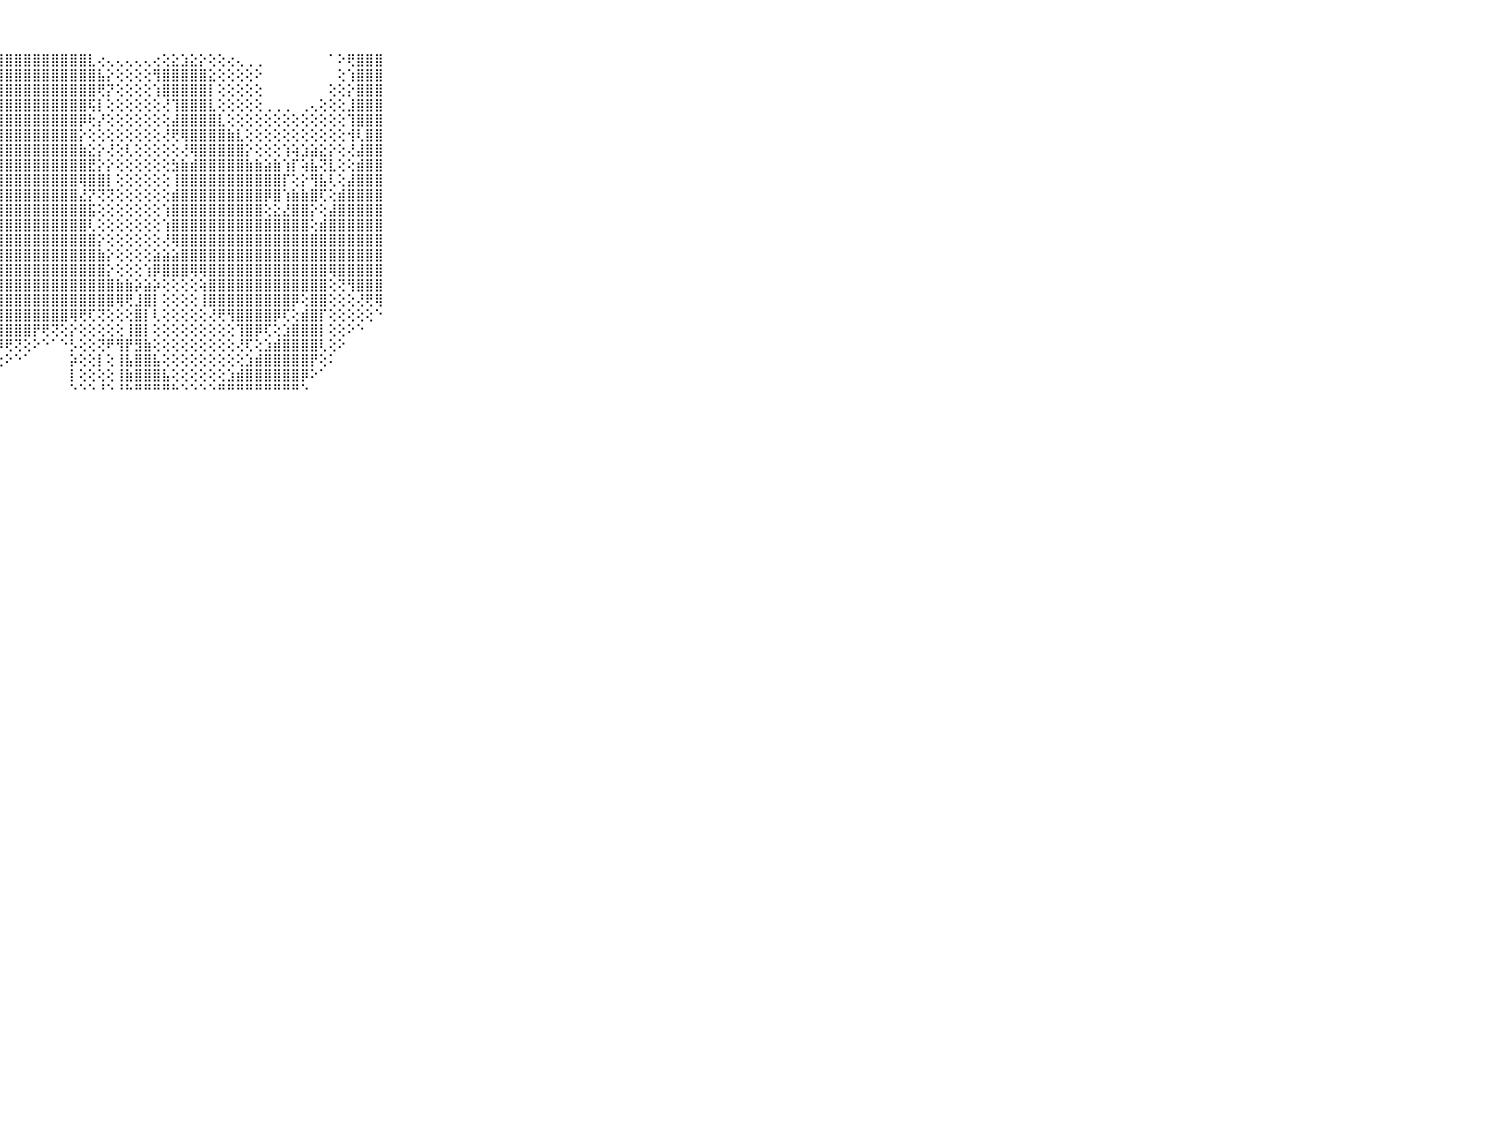

⠀⠀⠀⠀⠀⠀⠀⠀⠀⠀⠀⣿⣿⣿⣿⣿⣿⣿⣿⣿⣿⣿⣿⣿⣿⣿⣿⣿⣿⣿⣿⣿⣿⣿⣿⣿⣿⣇⢔⢄⢄⢄⢄⢄⢔⢕⣕⣱⣕⡕⢕⢕⢔⢄⢀⢀⠀⠀⠀⠀⠀⠀⠀⠁⠕⢟⣿⣿⣿⠀⠀⠀⠀⠀⠀⠀⠀⠀⠀⠀⠀
⠀⠀⠀⠀⠀⠀⠀⠀⠀⠀⠀⣿⣿⣿⣿⣿⣿⣿⣿⣿⣿⣿⣿⣿⣿⣿⣿⣿⣿⣿⣿⣿⣿⣿⣿⣿⣿⣿⣧⡕⢕⢕⢕⢕⢻⣿⣿⣿⣿⣿⣕⢕⢕⢕⢕⠕⠀⠀⠀⠀⠀⠀⠀⠀⢕⢱⣿⣿⣿⠀⠀⠀⠀⠀⠀⠀⠀⠀⠀⠀⠀
⠀⠀⠀⠀⠀⠀⠀⠀⠀⠀⠀⣿⣿⣿⣿⣿⣿⣿⣿⣿⣿⣿⣿⣿⣿⣿⣿⣿⣿⣿⣿⣿⣿⣿⣿⣿⣿⣿⢟⡝⢕⢕⢕⢕⢱⣿⣿⣿⣿⣿⡇⢕⢕⢕⢕⢕⠀⠀⠀⠀⠀⠀⠀⢕⢕⡕⣿⣿⣿⠀⠀⠀⠀⠀⠀⠀⠀⠀⠀⠀⠀
⠀⠀⠀⠀⠀⠀⠀⠀⠀⠀⠀⣿⣿⣿⣿⣿⣿⣿⣿⣿⣿⣿⣿⣿⣿⣿⣿⣿⣿⣿⣿⣿⣿⣿⣿⣿⣿⢯⡇⢕⢕⢕⢕⢕⢕⢜⢹⣿⣿⣿⣇⢕⢕⢕⢕⢕⢀⢀⢀⠀⢀⢄⢕⢕⢕⣸⣿⣿⣿⠀⠀⠀⠀⠀⠀⠀⠀⠀⠀⠀⠀
⠀⠀⠀⠀⠀⠀⠀⠀⠀⠀⠀⣿⣿⣿⣿⣿⣿⣿⣿⣿⣿⣿⣿⣿⣿⣿⣿⣿⣿⣿⣿⣿⣿⣿⣿⣿⡿⢗⡜⢕⢕⢕⢕⢕⢕⢕⣼⣿⣿⣿⣿⣇⢕⢕⢕⢕⢕⢕⢕⢕⢕⢕⢕⢕⢕⢹⣿⣿⣿⠀⠀⠀⠀⠀⠀⠀⠀⠀⠀⠀⠀
⠀⠀⠀⠀⠀⠀⠀⠀⠀⠀⠀⣿⣿⣿⣿⣿⣿⣿⣿⣿⣿⣿⣿⣿⣿⣿⣿⣿⣿⣿⣿⣿⣿⣿⣿⣿⡕⢕⢕⢕⢕⢕⢕⢕⢕⢜⢟⢿⣿⣿⣿⣿⣷⣇⢕⢕⢕⢕⢕⢕⢕⢕⢕⢕⢕⢺⢇⣿⣿⠀⠀⠀⠀⠀⠀⠀⠀⠀⠀⠀⠀
⠀⠀⠀⠀⠀⠀⠀⠀⠀⠀⠀⣿⣿⣿⣿⣿⣿⣿⣿⣿⣿⣿⣿⣿⣿⣿⣿⣿⣿⣿⣿⣿⣿⣿⣿⣿⣷⣕⡕⢜⢕⢇⢕⢕⢕⢕⢕⢜⢿⣿⣿⣿⣿⣿⡕⢕⢕⢕⢱⢵⣱⣵⣕⡕⢕⢜⣼⣿⣿⠀⠀⠀⠀⠀⠀⠀⠀⠀⠀⠀⠀
⠀⠀⠀⠀⠀⠀⠀⠀⠀⠀⠀⣿⣿⣿⣿⣿⣿⣿⣿⣿⣿⣿⣿⣿⣿⣿⣿⣿⣿⣿⣿⣿⣿⣿⣿⣿⣿⣟⡕⡕⢕⢕⢕⢕⢕⢕⣳⣷⣾⣿⣿⣿⣿⣿⣷⣷⣵⣷⢱⡏⢵⣧⢝⣇⢕⢕⣾⣿⣿⠀⠀⠀⠀⠀⠀⠀⠀⠀⠀⠀⠀
⠀⠀⠀⠀⠀⠀⠀⠀⠀⠀⠀⣿⣿⣿⣿⣿⣿⣿⣿⣿⣿⣿⣿⣿⣿⣿⣿⣿⣿⣿⣿⣿⣿⣿⣿⣿⢿⣿⣿⡇⢕⢕⢕⢕⢕⢕⢸⣿⣿⣿⣿⣿⣿⣿⣿⣿⣿⣿⡏⢕⡕⢻⣧⢇⢕⣼⣿⣿⣿⠀⠀⠀⠀⠀⠀⠀⠀⠀⠀⠀⠀
⠀⠀⠀⠀⠀⠀⠀⠀⠀⠀⠀⣿⣿⣿⣿⣿⣿⣿⣿⣿⣿⣿⣿⣿⣿⣿⣿⣿⣿⣿⣿⣿⣿⣿⣿⣿⣜⡝⢝⢝⢕⢕⢕⢕⢕⢕⣾⣿⣿⣿⣿⣿⣿⣿⣿⣿⡿⣿⢱⣷⣷⣿⢏⢕⣾⣿⣿⣿⣿⠀⠀⠀⠀⠀⠀⠀⠀⠀⠀⠀⠀
⠀⠀⠀⠀⠀⠀⠀⠀⠀⠀⠀⣿⣿⣿⣿⣿⣿⣿⣿⣿⣿⣿⣿⣿⣿⣿⣿⣿⣿⣿⣿⣿⣿⣿⣿⣿⣿⣯⢕⢕⢕⢕⢕⢕⢕⢱⣿⣿⣿⣿⣿⣿⣿⣿⣿⣿⢕⣕⣜⣿⣿⡕⢕⣼⣿⣿⣿⣿⣿⠀⠀⠀⠀⠀⠀⠀⠀⠀⠀⠀⠀
⠀⠀⠀⠀⠀⠀⠀⠀⠀⠀⠀⣿⣿⣿⣿⣿⣿⣿⣿⣿⣿⣿⣿⣿⣿⣿⣿⣿⣿⣿⣿⣿⣿⣿⣿⣿⣿⢇⢕⢕⢕⢕⢕⢕⢕⢱⣿⣿⣿⣿⣿⣿⣿⣿⣿⣿⣿⣿⣿⣿⣿⢕⣾⣿⣿⣿⣿⣿⣿⠀⠀⠀⠀⠀⠀⠀⠀⠀⠀⠀⠀
⠀⠀⠀⠀⠀⠀⠀⠀⠀⠀⠀⣿⣿⣿⣿⣿⣿⣿⣿⣿⣿⣿⣿⣿⣿⣿⣿⣿⣿⣿⣿⣿⣿⣿⣿⣿⣿⣿⡕⢕⢕⢕⢕⢕⢕⢜⢿⣿⣿⣿⣿⣿⣿⣿⣿⣿⣿⣿⣿⣿⣿⣿⣿⣿⣿⣿⣿⣿⣿⠀⠀⠀⠀⠀⠀⠀⠀⠀⠀⠀⠀
⠀⠀⠀⠀⠀⠀⠀⠀⠀⠀⠀⣿⣿⣿⣿⣿⣿⣿⣿⣿⣿⣿⣿⣿⣿⣿⣿⣿⣿⣿⣿⣿⣿⣿⣿⣿⣿⣿⣷⡕⢕⢕⢕⢕⣵⣵⣵⣿⣿⣿⣿⣿⣿⣿⣿⣿⣿⣿⣿⣿⣿⣿⣿⣿⣿⣿⣿⣿⣿⠀⠀⠀⠀⠀⠀⠀⠀⠀⠀⠀⠀
⠀⠀⠀⠀⠀⠀⠀⠀⠀⠀⠀⣿⣿⣿⣿⣿⣿⣿⣿⣿⣿⣿⣿⣿⣿⣿⣿⣿⣿⣿⣿⣿⣿⣿⣿⣿⣿⣿⣿⡕⢕⢕⢕⢱⡿⣿⣿⣿⢿⢿⣿⣿⣿⣿⣿⣿⣿⣿⣿⣿⣿⣿⣿⢿⣿⣿⣿⣿⣿⠀⠀⠀⠀⠀⠀⠀⠀⠀⠀⠀⠀
⠀⠀⠀⠀⠀⠀⠀⠀⠀⠀⠀⣿⣿⣿⣿⣿⣿⣿⣿⣿⣿⣿⣿⣿⣿⣿⣿⣿⣿⣿⣿⣿⣿⣿⣿⣿⣿⣿⣿⣿⣷⣷⡵⣵⡵⢕⢕⢕⢕⢵⣿⣿⣿⣿⣿⣿⣿⣿⣿⣿⣿⣿⣿⢕⢝⢻⣿⣿⣿⠀⠀⠀⠀⠀⠀⠀⠀⠀⠀⠀⠀
⠀⠀⠀⠀⠀⠀⠀⠀⠀⠀⠀⣿⣿⣿⣿⣿⣿⣿⣿⣿⣿⣿⣿⣿⣿⣿⣿⣿⣿⣿⣿⣿⣿⣿⣿⣿⣿⣿⣿⣿⢿⢟⣸⣿⡇⢕⢕⢕⢕⢸⣿⣿⣿⣿⣿⣿⣿⣿⣿⡿⢕⣿⣿⢕⢕⢕⢜⢟⢿⠀⠀⠀⠀⠀⠀⠀⠀⠀⠀⠀⠀
⠀⠀⠀⠀⠀⠀⠀⠀⠀⠀⠀⣿⣿⣿⣿⣿⣿⣿⣿⣿⣿⣿⣿⣿⣿⣿⣿⣿⣿⣿⣿⣿⣿⣿⣿⢿⢟⢏⢝⢕⢕⢕⣿⡇⢇⢕⢕⢕⢕⢕⢜⢟⢻⣿⣿⣿⣿⡿⢏⢕⣾⣿⡏⢕⢕⢕⢕⢕⠑⠀⠀⠀⠀⠀⠀⠀⠀⠀⠀⠀⠀
⠀⠀⠀⠀⠀⠀⠀⠀⠀⠀⠀⣿⣿⣿⣿⣿⣿⣿⣿⣿⣿⣿⣿⣿⣿⣿⣿⣿⣿⣿⣿⡟⢟⢝⢕⡕⢕⢕⢕⢕⢕⢸⣿⡇⢕⢕⢕⢕⢕⢕⢕⢕⢕⢹⣿⡿⢏⢕⣱⣿⣿⣿⡇⢕⢕⠕⠑⠀⠀⠀⠀⠀⠀⠀⠀⠀⠀⠀⠀⠀⠀
⠀⠀⠀⠀⠀⠀⠀⠀⠀⠀⠀⣿⣿⣿⣿⣿⣿⣿⣿⣿⣿⣿⣿⣿⣿⣿⣿⡿⢟⢝⢕⠕⠑⠁⠑⡣⢕⢕⢝⠟⢻⡟⣻⣷⢕⢕⢕⢕⢕⢕⢕⢕⢕⢜⢏⢕⣱⣾⣿⣿⣿⣿⢇⢕⠕⠀⠀⠀⠀⠀⠀⠀⠀⠀⠀⠀⠀⠀⠀⠀⠀
⠀⠀⠀⠀⠀⠀⠀⠀⠀⠀⠀⣿⣿⣿⣿⣿⣿⣿⣿⣿⣿⣿⣿⣿⢿⢟⢝⢕⠕⠑⠁⠀⠀⠀⠀⡵⢕⢕⡇⢕⢸⣧⣿⣿⣧⢕⢕⢕⢕⢕⢕⢕⢕⢕⣱⣾⣿⣿⣿⣿⣿⡟⢕⠅⠀⠀⠀⠀⠀⠀⠀⠀⠀⠀⠀⠀⠀⠀⠀⠀⠀
⠀⠀⠀⠀⠀⠀⠀⠀⠀⠀⠀⣿⣿⣿⣿⣿⣿⣿⣿⣿⣿⢟⢏⢕⢕⢕⠕⠁⠀⠀⠀⠀⠀⠀⠀⡇⢕⢕⢕⢕⢸⣷⣿⣿⣿⣧⢕⢕⢕⢕⢕⢕⣱⣾⣿⣿⣿⣿⣿⣿⡿⠕⠁⠀⠀⠀⠀⠀⠀⠀⠀⠀⠀⠀⠀⠀⠀⠀⠀⠀⠀
⠀⠀⠀⠀⠀⠀⠀⠀⠀⠀⠀⠛⠛⠛⠛⠛⠛⠛⠛⠛⠃⠑⠑⠑⠑⠁⠀⠀⠀⠀⠀⠀⠀⠀⠀⠑⠑⠑⠘⠑⠘⠓⠛⠛⠛⠛⠓⠑⠑⠑⠑⠛⠛⠛⠛⠛⠛⠛⠛⠛⠑⠀⠀⠀⠀⠀⠀⠀⠀⠀⠀⠀⠀⠀⠀⠀⠀⠀⠀⠀⠀